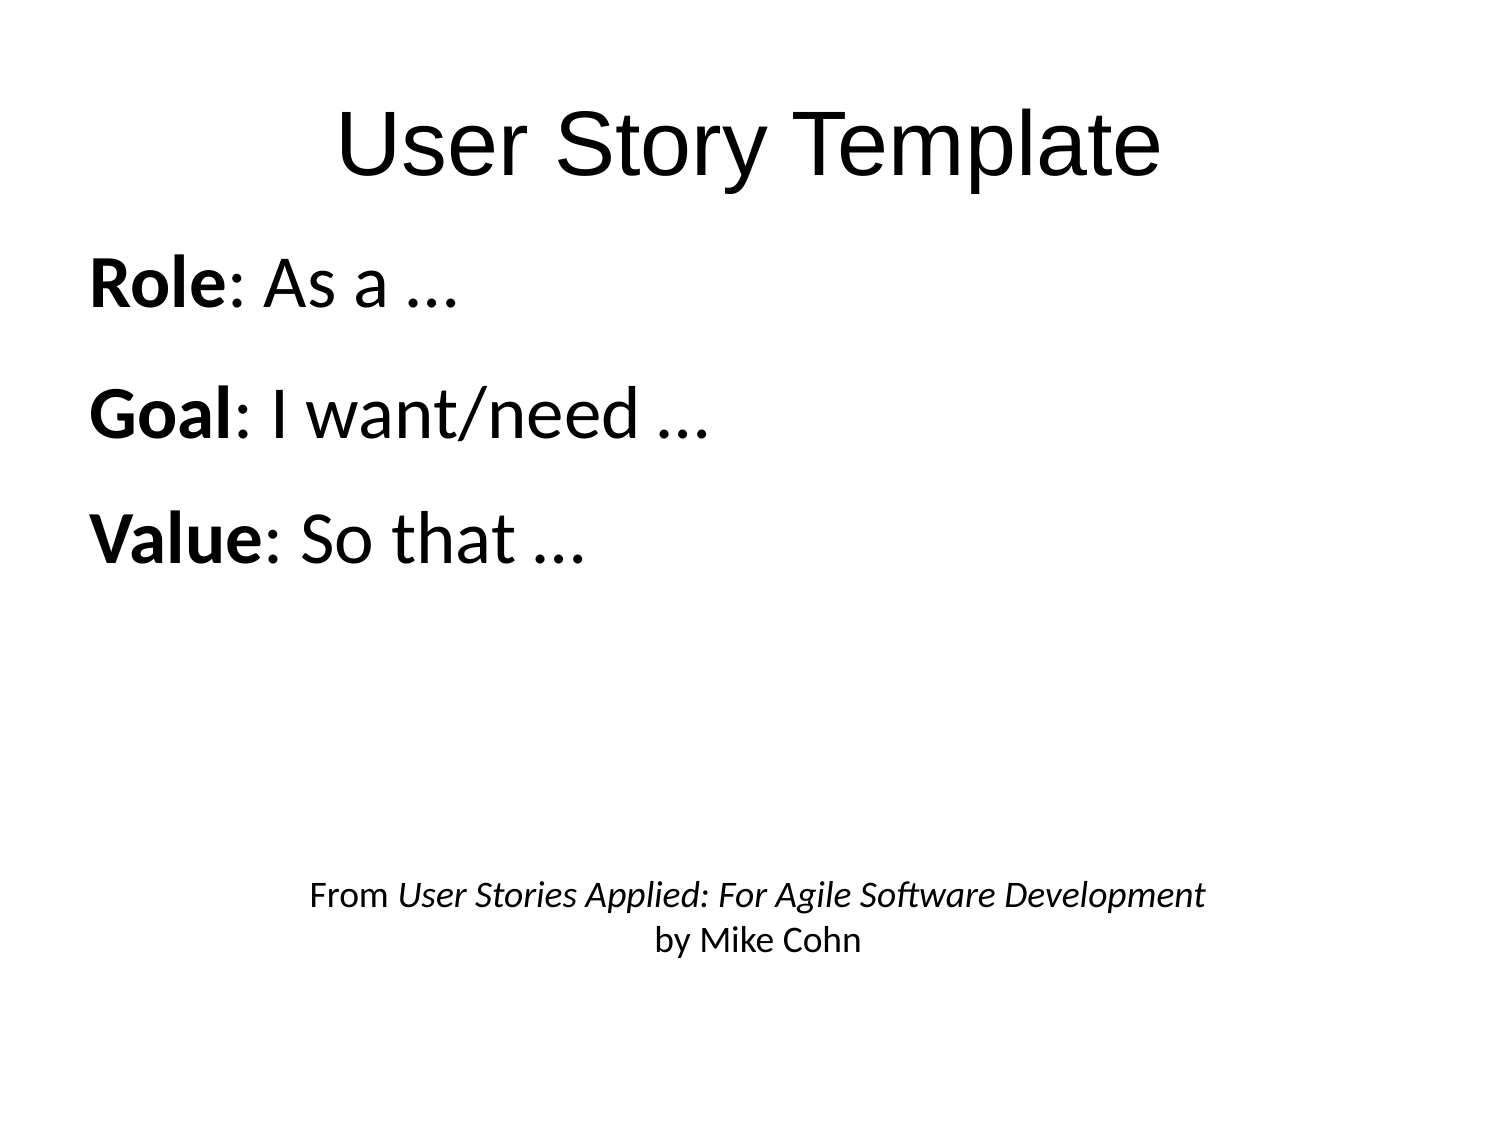

# User Story Template
Role: As a …
Goal: I want/need …
Value: So that …
From User Stories Applied: For Agile Software Development
by Mike Cohn